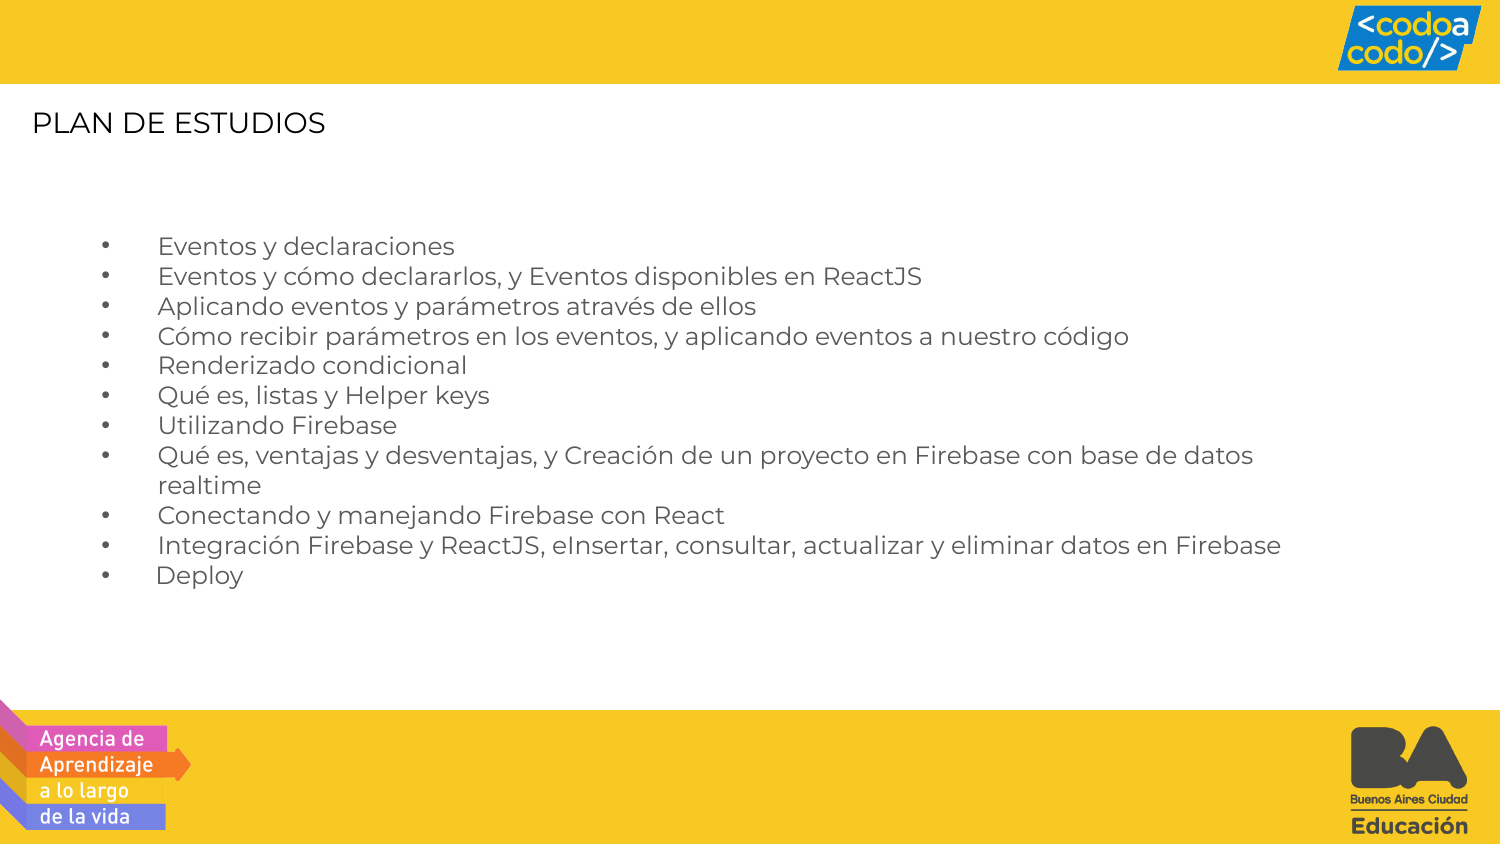

PLAN DE ESTUDIOS
Eventos y declaraciones
Eventos y cómo declararlos, y Eventos disponibles en ReactJS
Aplicando eventos y parámetros através de ellos
Cómo recibir parámetros en los eventos, y aplicando eventos a nuestro código
Renderizado condicional
Qué es, listas y Helper keys
Utilizando Firebase
Qué es, ventajas y desventajas, y Creación de un proyecto en Firebase con base de datos realtime
Conectando y manejando Firebase con React
Integración Firebase y ReactJS, eInsertar, consultar, actualizar y eliminar datos en Firebase
    Deploy